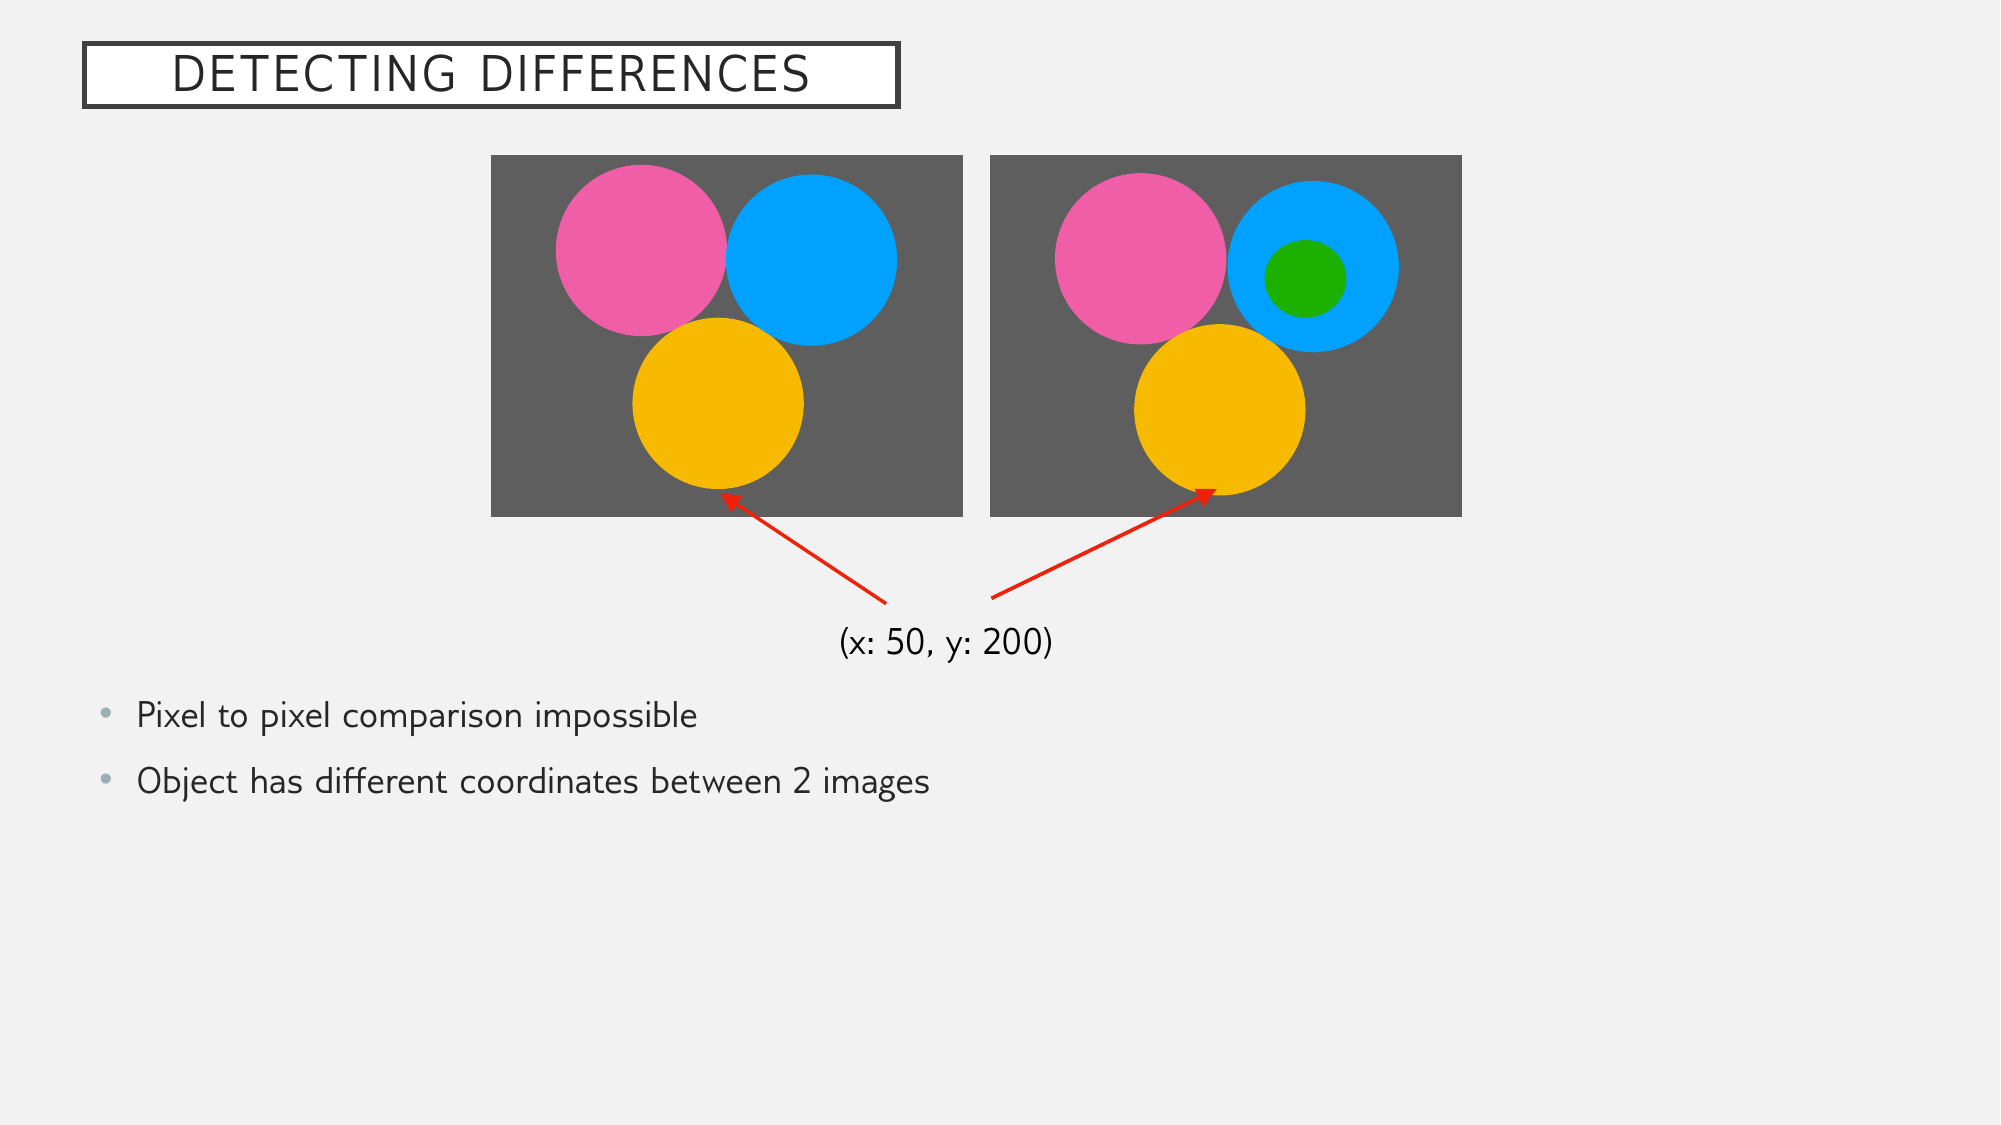

Detecting differences

(x: 50, y: 200)
Pixel to pixel comparison impossible
Object has different coordinates between 2 images